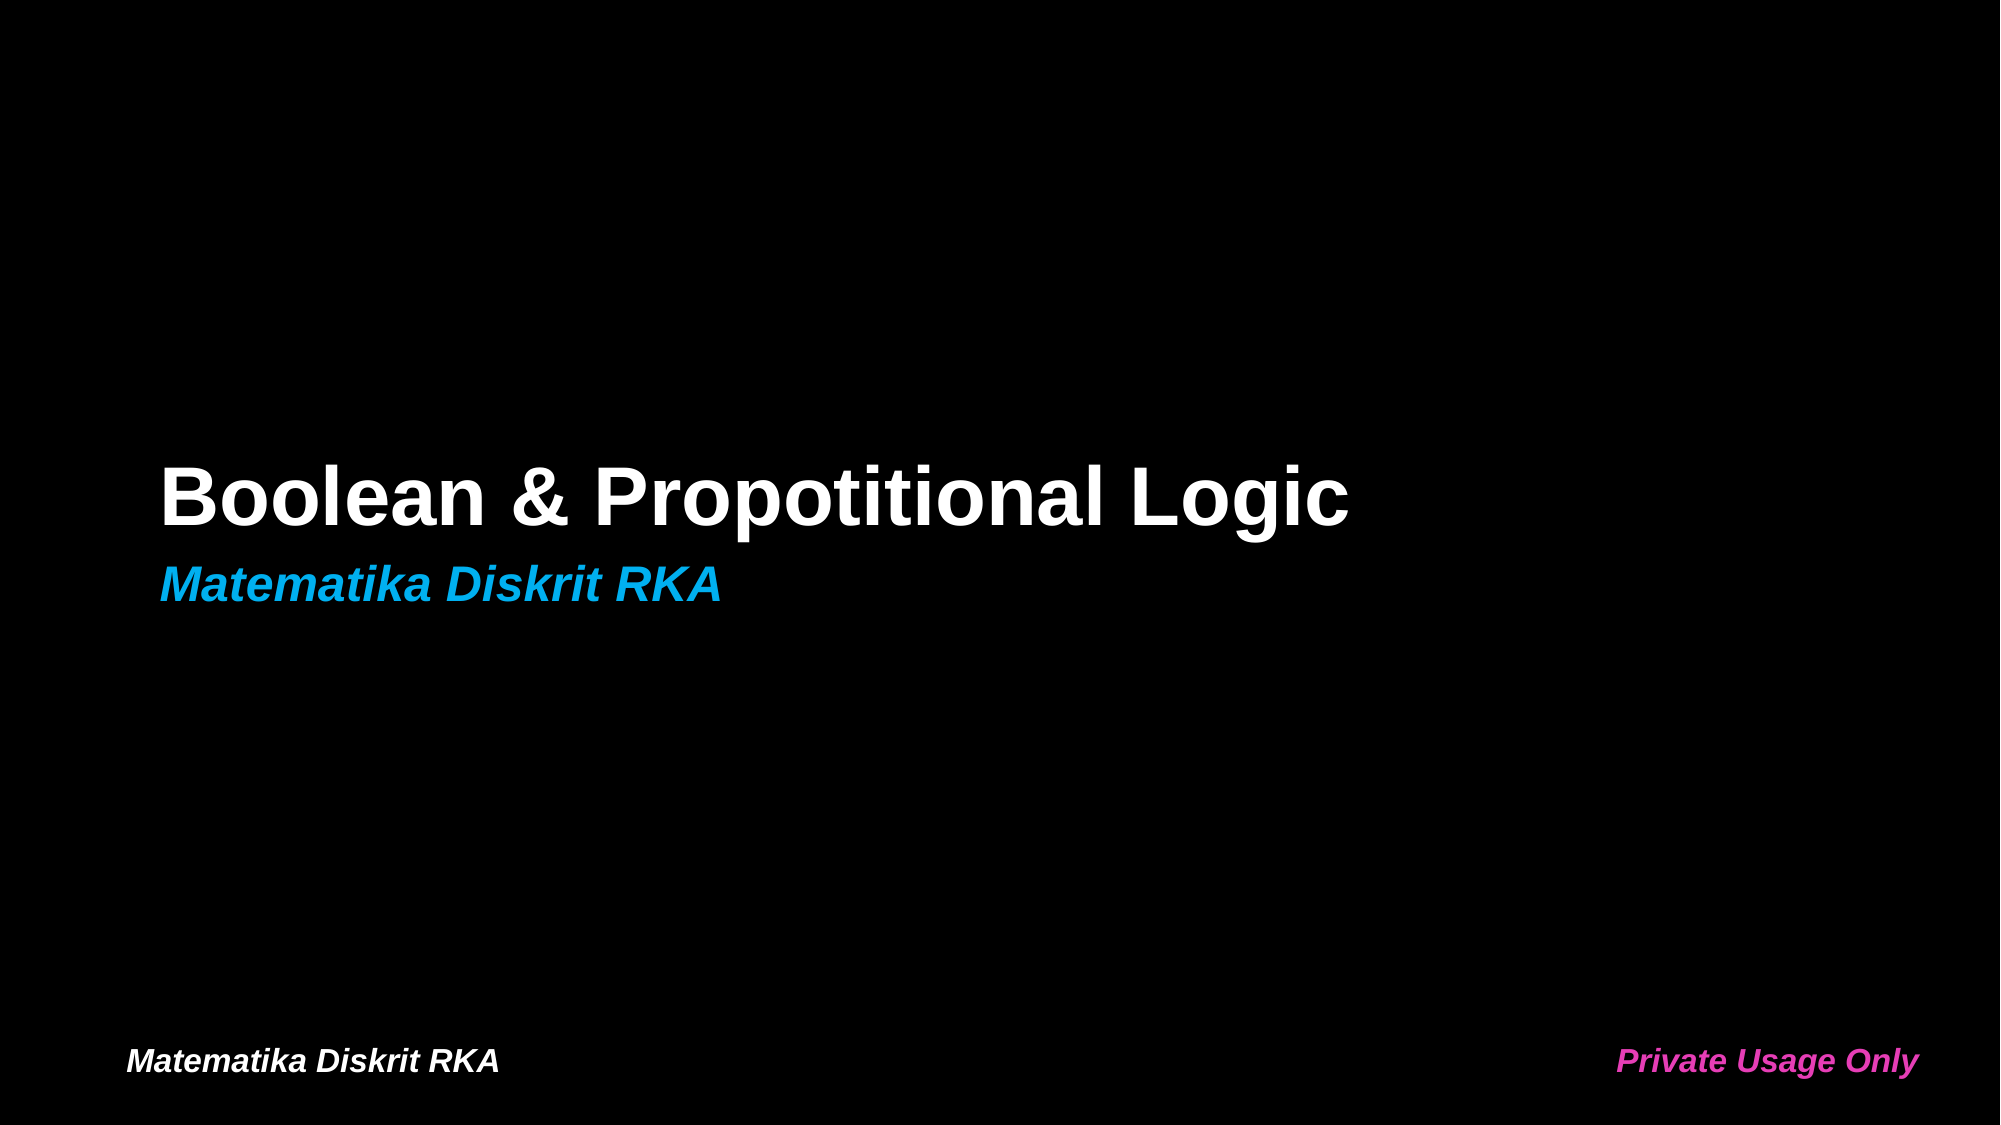

# Boolean & Propotitional Logic
Matematika Diskrit RKA
Matematika Diskrit RKA
Private Usage Only